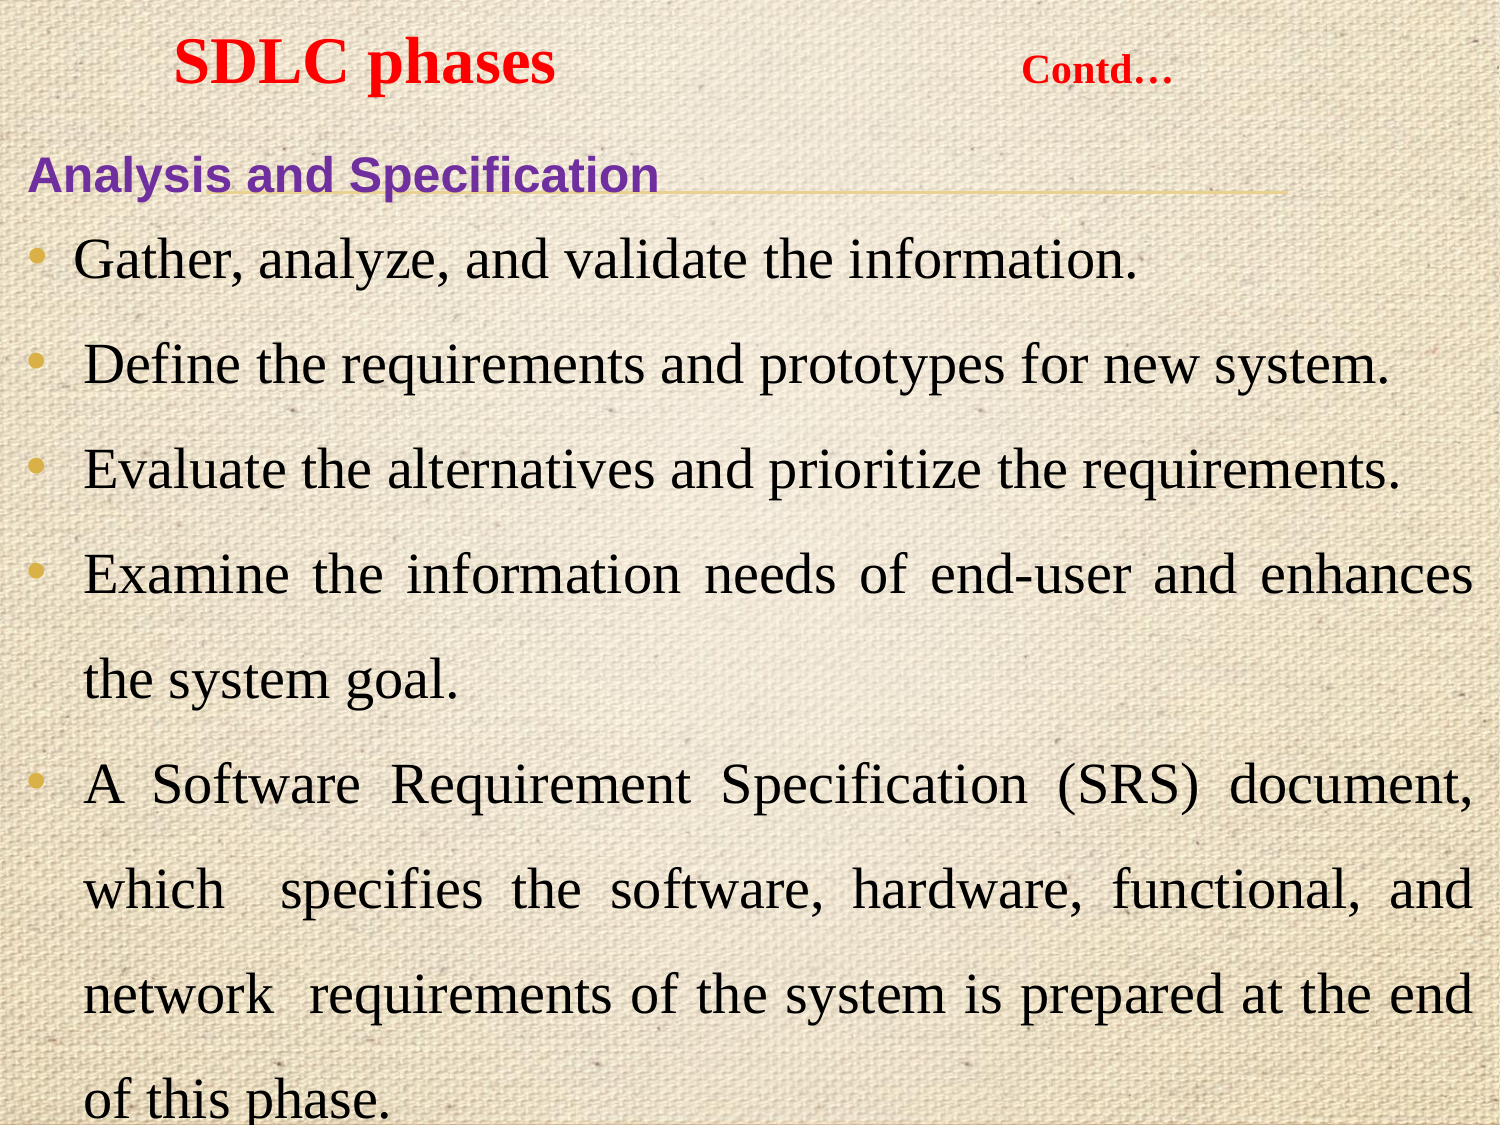

# SDLC phases    			Contd…
Analysis and Specification
Gather, analyze, and validate the information.
Define the requirements and prototypes for new system.
Evaluate the alternatives and prioritize the requirements.
Examine the information needs of end-user and enhances the system goal.
A Software Requirement Specification (SRS) document, which  specifies the software, hardware, functional, and network  requirements of the system is prepared at the end of this phase.